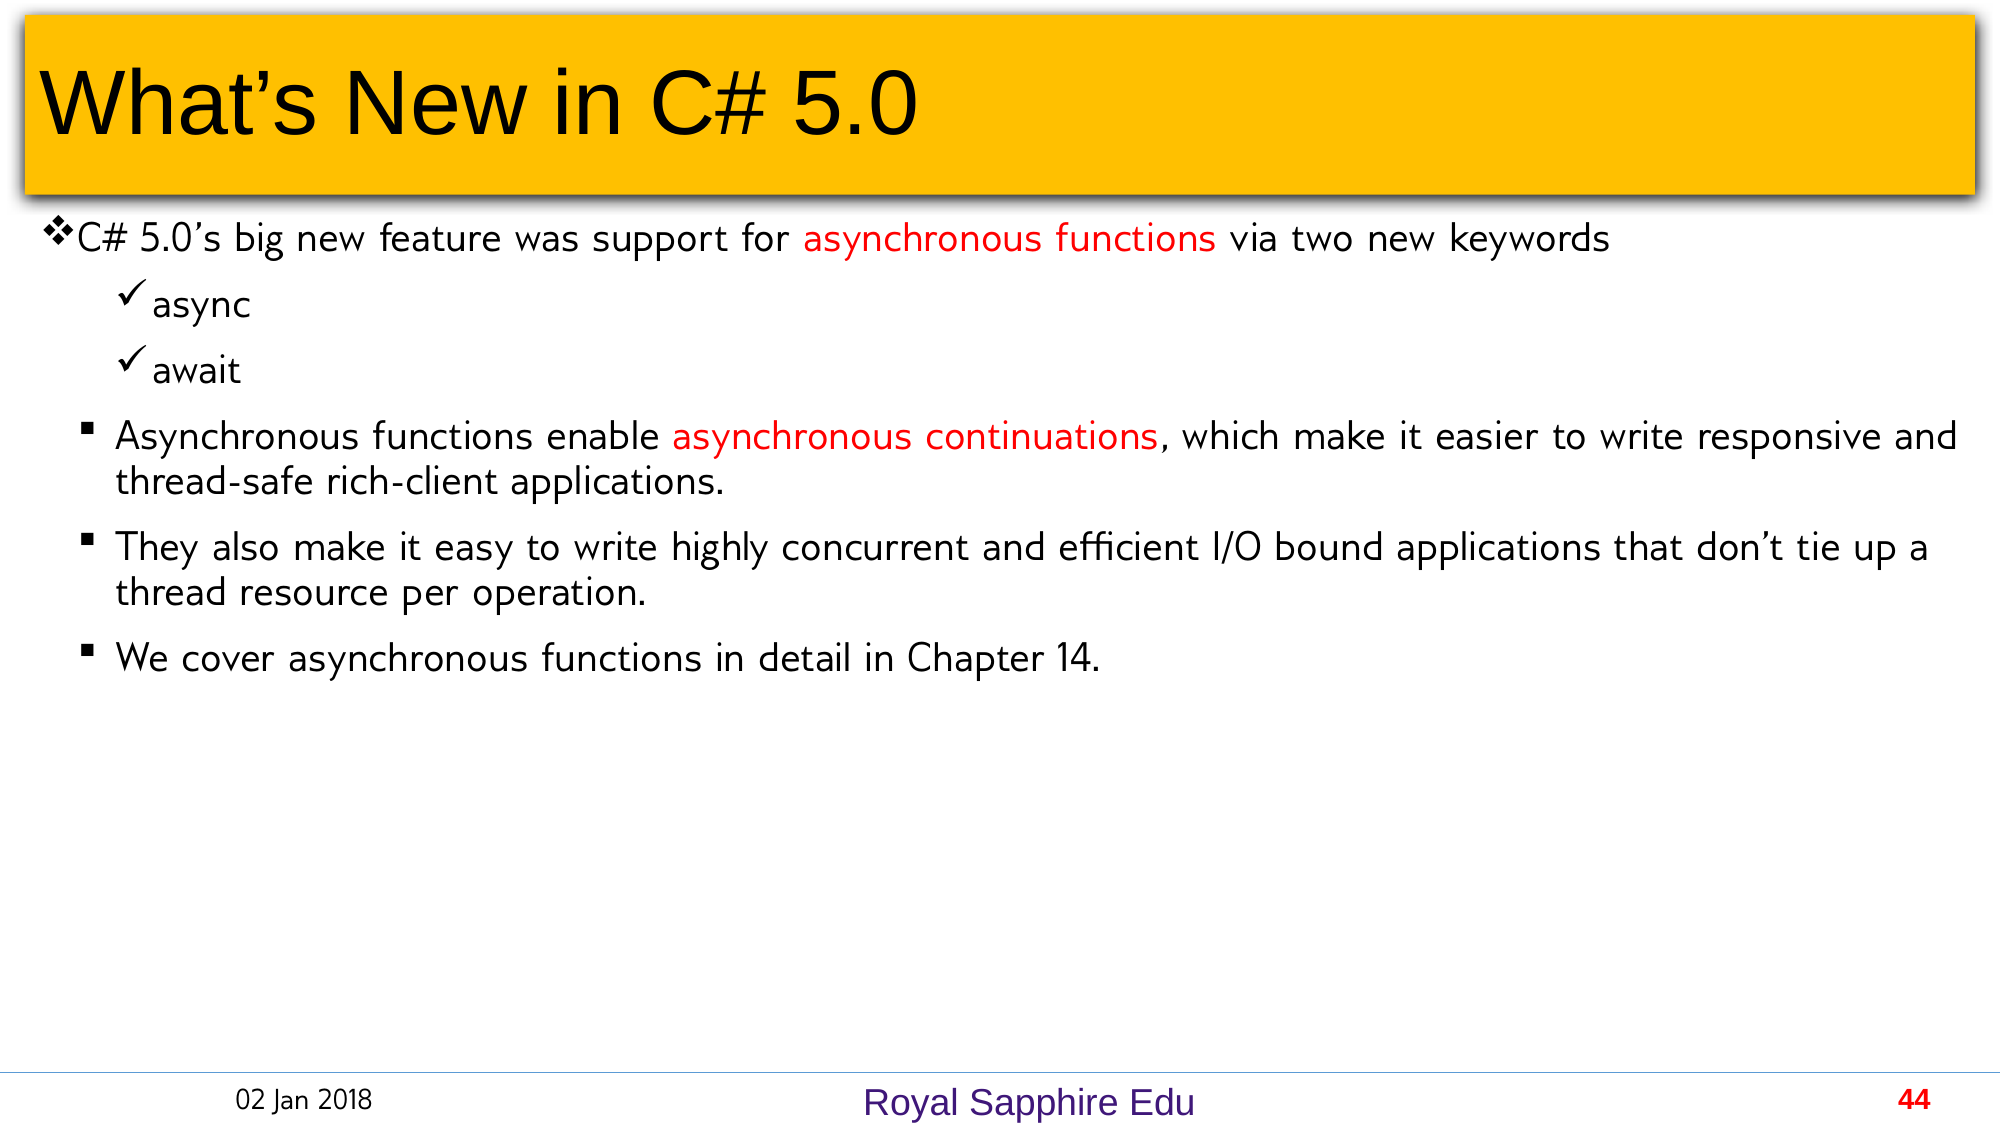

# What’s New in C# 5.0
C# 5.0’s big new feature was support for asynchronous functions via two new keywords
async
await
Asynchronous functions enable asynchronous continuations, which make it easier to write responsive and thread-safe rich-client applications.
They also make it easy to write highly concurrent and efficient I/O bound applications that don’t tie up a thread resource per operation.
We cover asynchronous functions in detail in Chapter 14.
02 Jan 2018
44